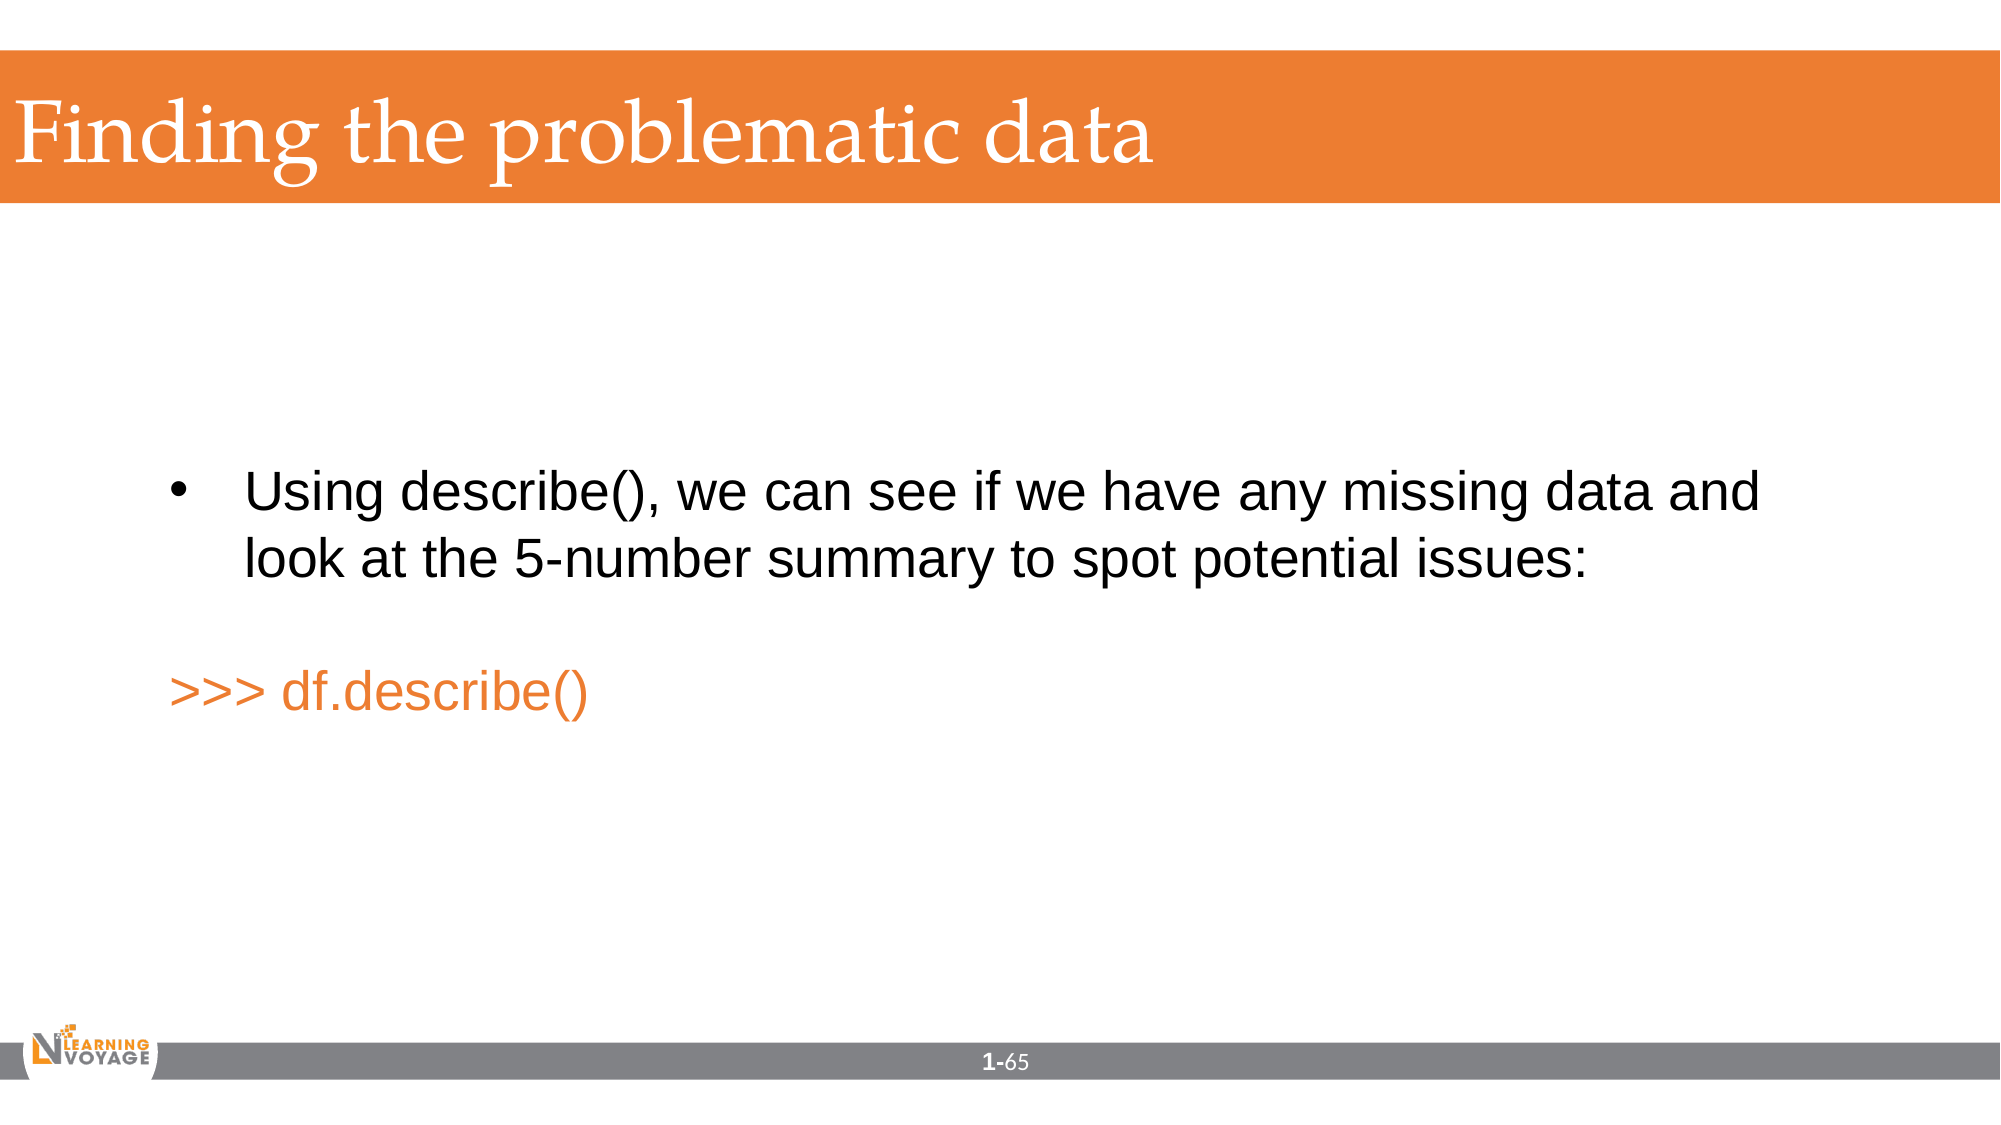

Finding the problematic data
Using describe(), we can see if we have any missing data and look at the 5-number summary to spot potential issues:

>>> df.describe()
1-65